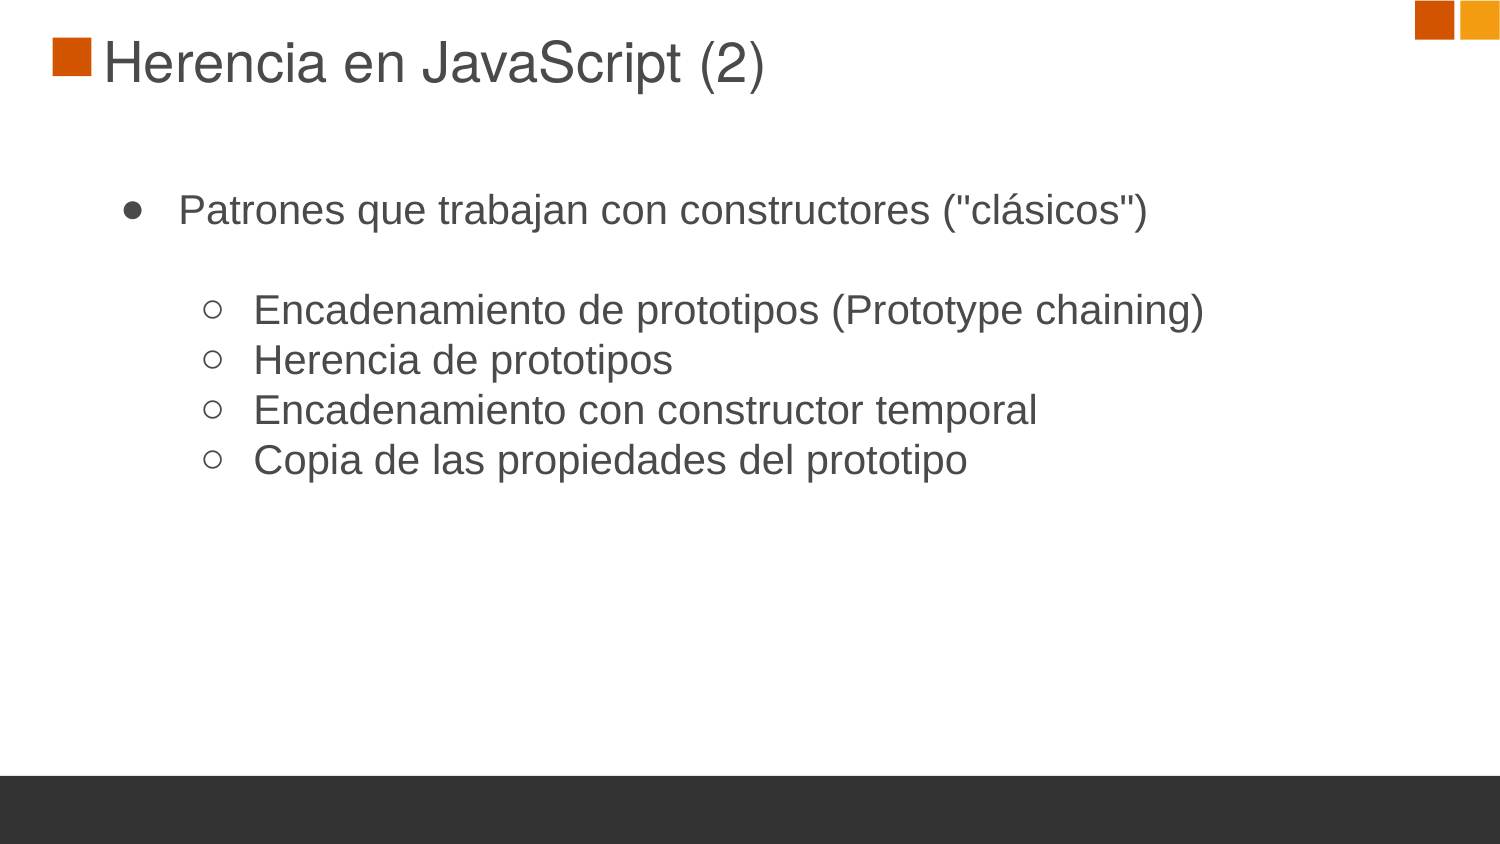

# Herencia en JavaScript (2)
Patrones que trabajan con constructores ("clásicos")

Encadenamiento de prototipos (Prototype chaining)
Herencia de prototipos
Encadenamiento con constructor temporal
Copia de las propiedades del prototipo